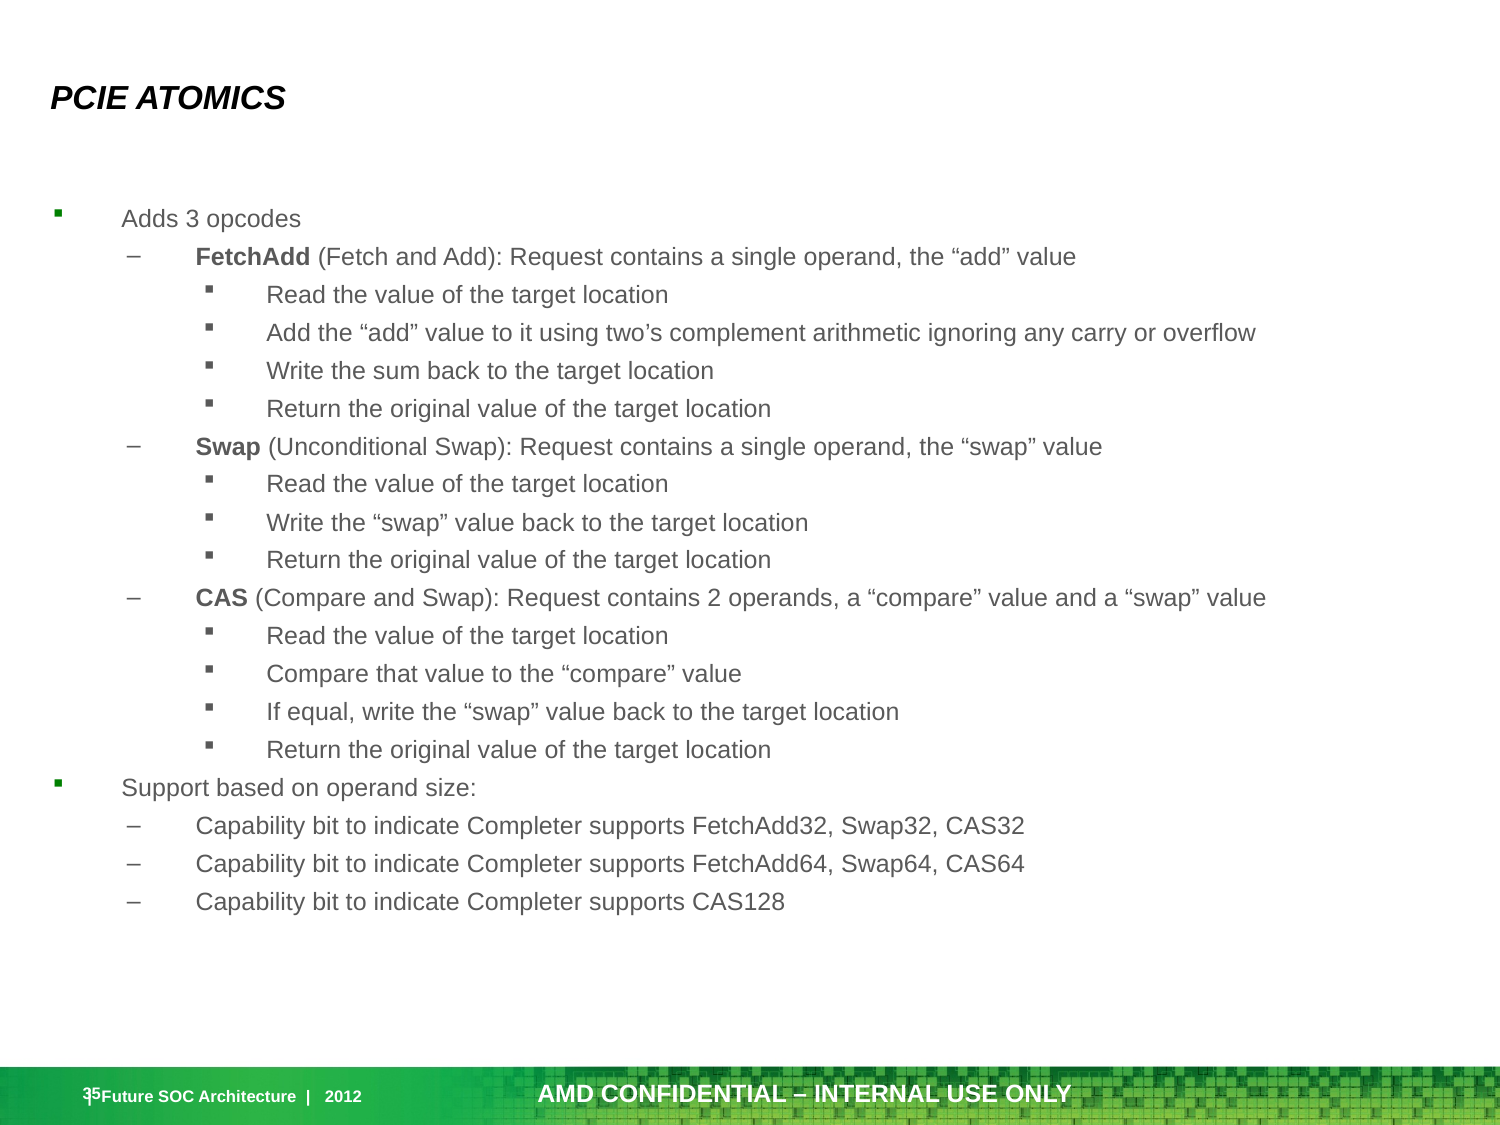

# PCIe Atomics
Adds 3 opcodes
FetchAdd (Fetch and Add): Request contains a single operand, the “add” value
Read the value of the target location
Add the “add” value to it using two’s complement arithmetic ignoring any carry or overflow
Write the sum back to the target location
Return the original value of the target location
Swap (Unconditional Swap): Request contains a single operand, the “swap” value
Read the value of the target location
Write the “swap” value back to the target location
Return the original value of the target location
CAS (Compare and Swap): Request contains 2 operands, a “compare” value and a “swap” value
Read the value of the target location
Compare that value to the “compare” value
If equal, write the “swap” value back to the target location
Return the original value of the target location
Support based on operand size:
Capability bit to indicate Completer supports FetchAdd32, Swap32, CAS32
Capability bit to indicate Completer supports FetchAdd64, Swap64, CAS64
Capability bit to indicate Completer supports CAS128